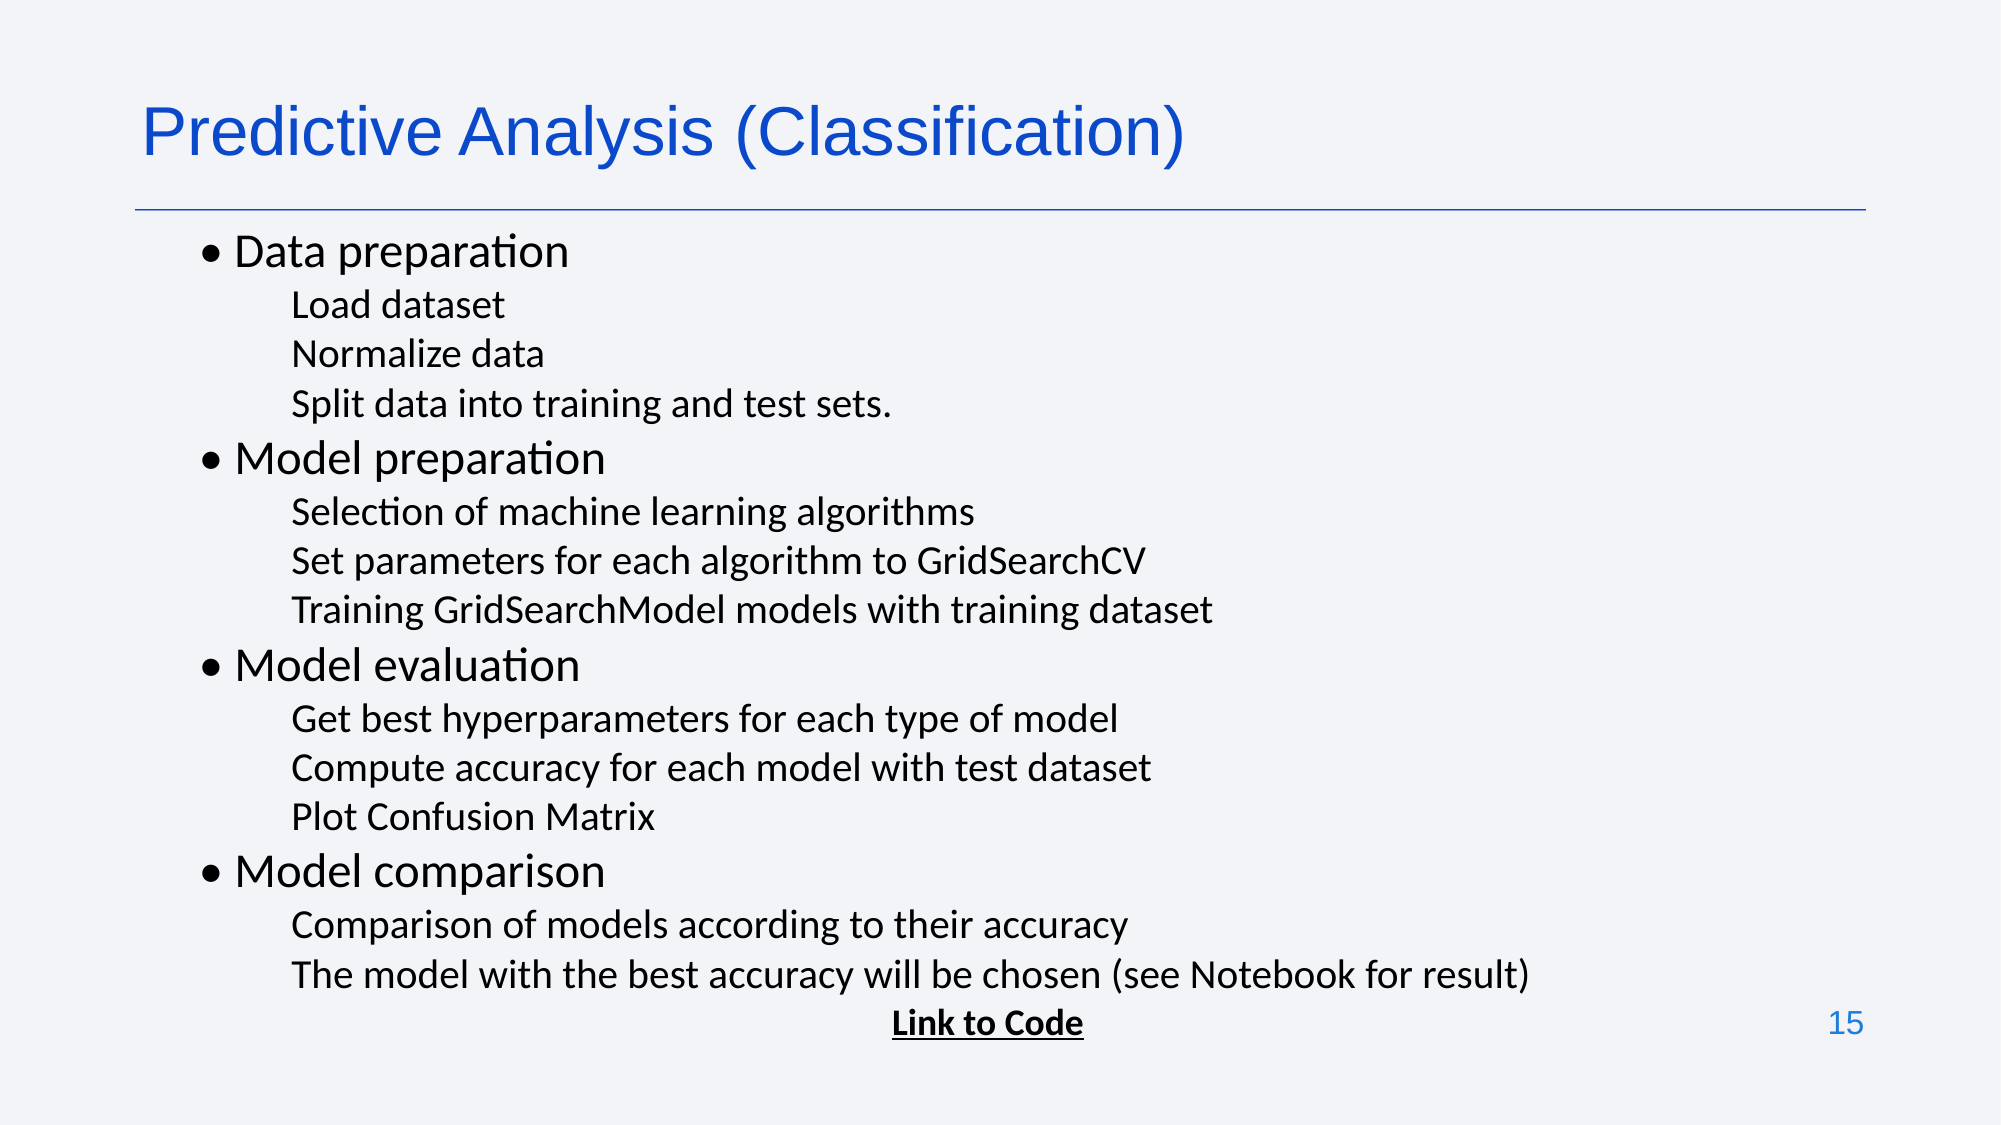

Predictive Analysis (Classification)
• Data preparation
          Load dataset
          Normalize data
          Split data into training and test sets.
• Model preparation
          Selection of machine learning algorithms
          Set parameters for each algorithm to GridSearchCV
          Training GridSearchModel models with training dataset
• Model evaluation
          Get best hyperparameters for each type of model
          Compute accuracy for each model with test dataset
          Plot Confusion Matrix
• Model comparison
          Comparison of models according to their accuracy
          The model with the best accuracy will be chosen (see Notebook for result)
15
Link to Code